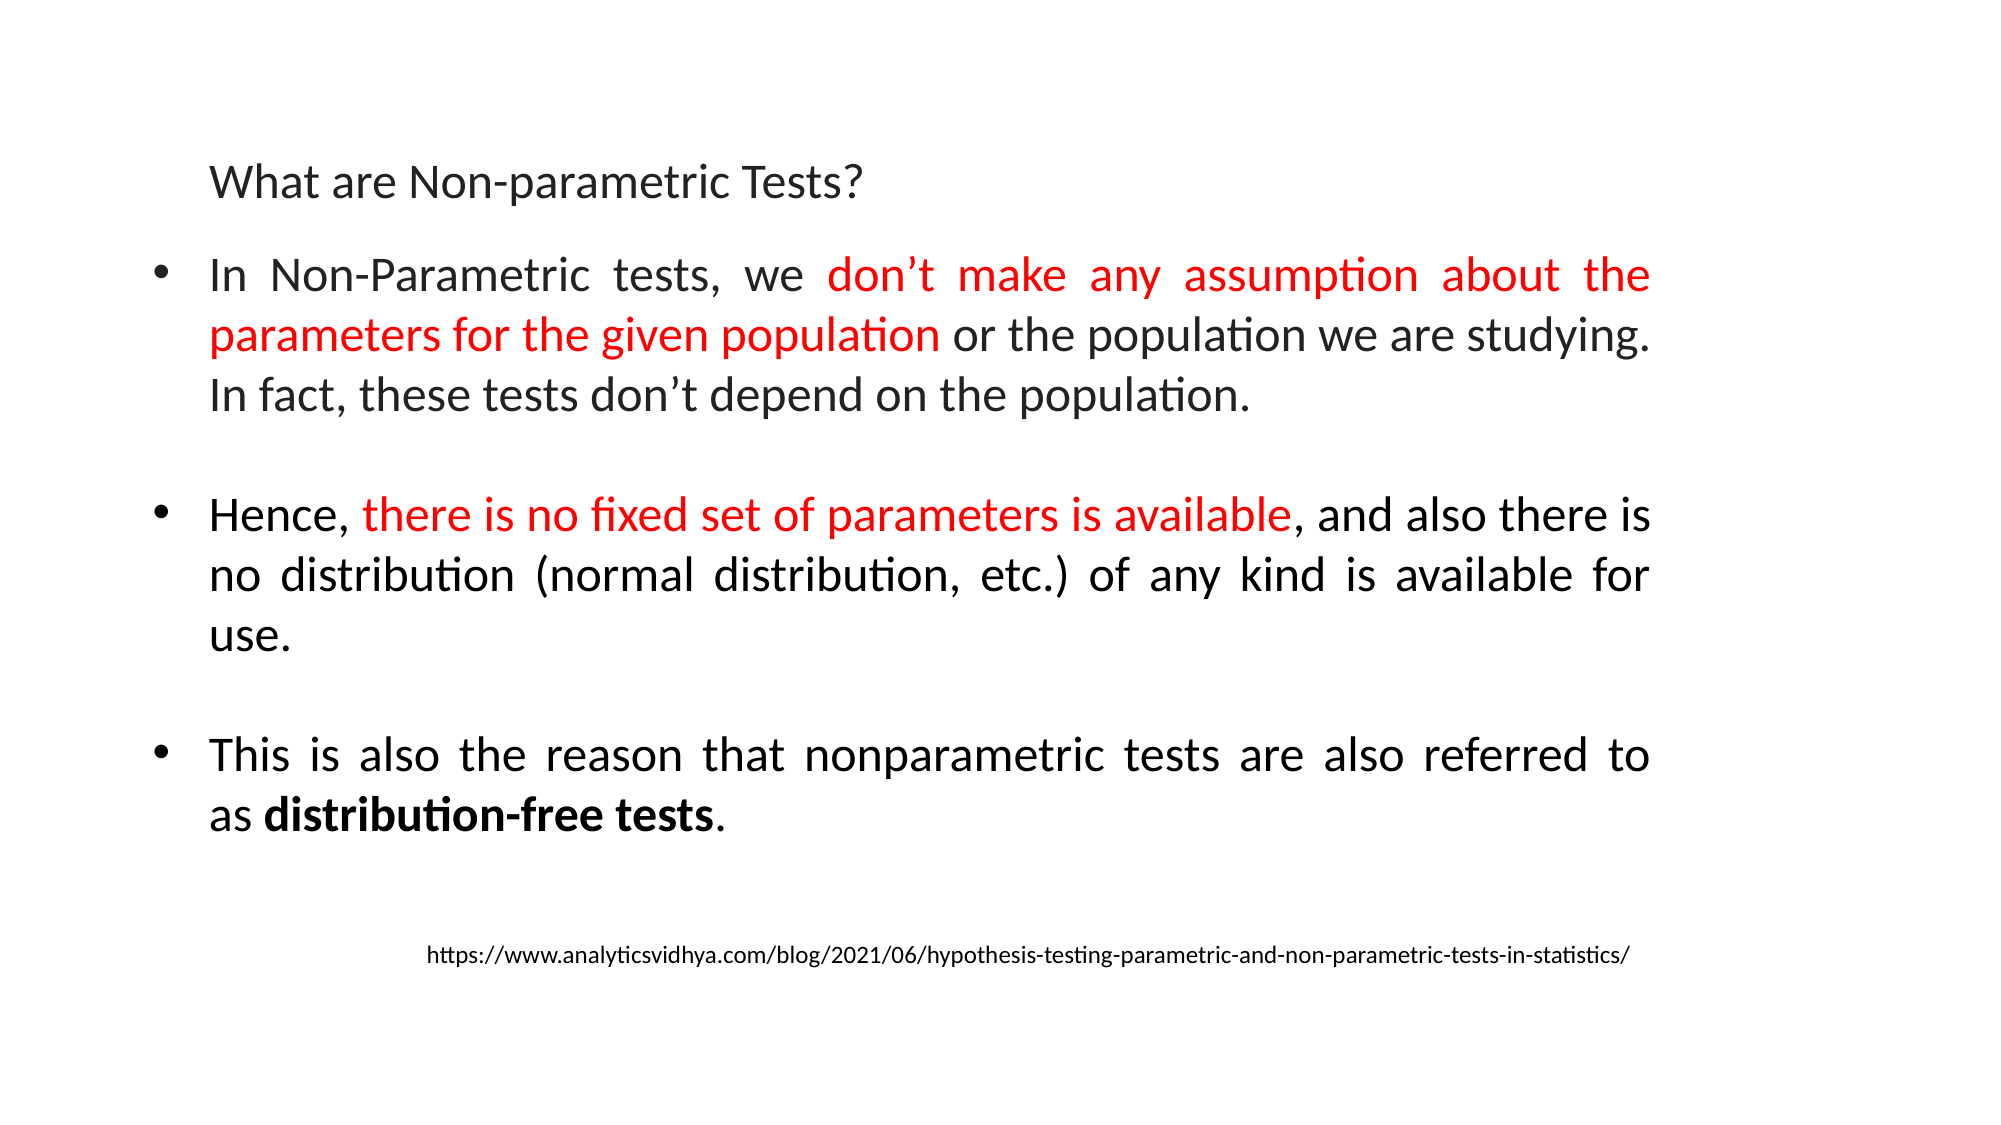

What are Non-parametric Tests?
In Non-Parametric tests, we don’t make any assumption about the parameters for the given population or the population we are studying. In fact, these tests don’t depend on the population.

Hence, there is no fixed set of parameters is available, and also there is no distribution (normal distribution, etc.) of any kind is available for use.

This is also the reason that nonparametric tests are also referred to as distribution-free tests.
https://www.analyticsvidhya.com/blog/2021/06/hypothesis-testing-parametric-and-non-parametric-tests-in-statistics/